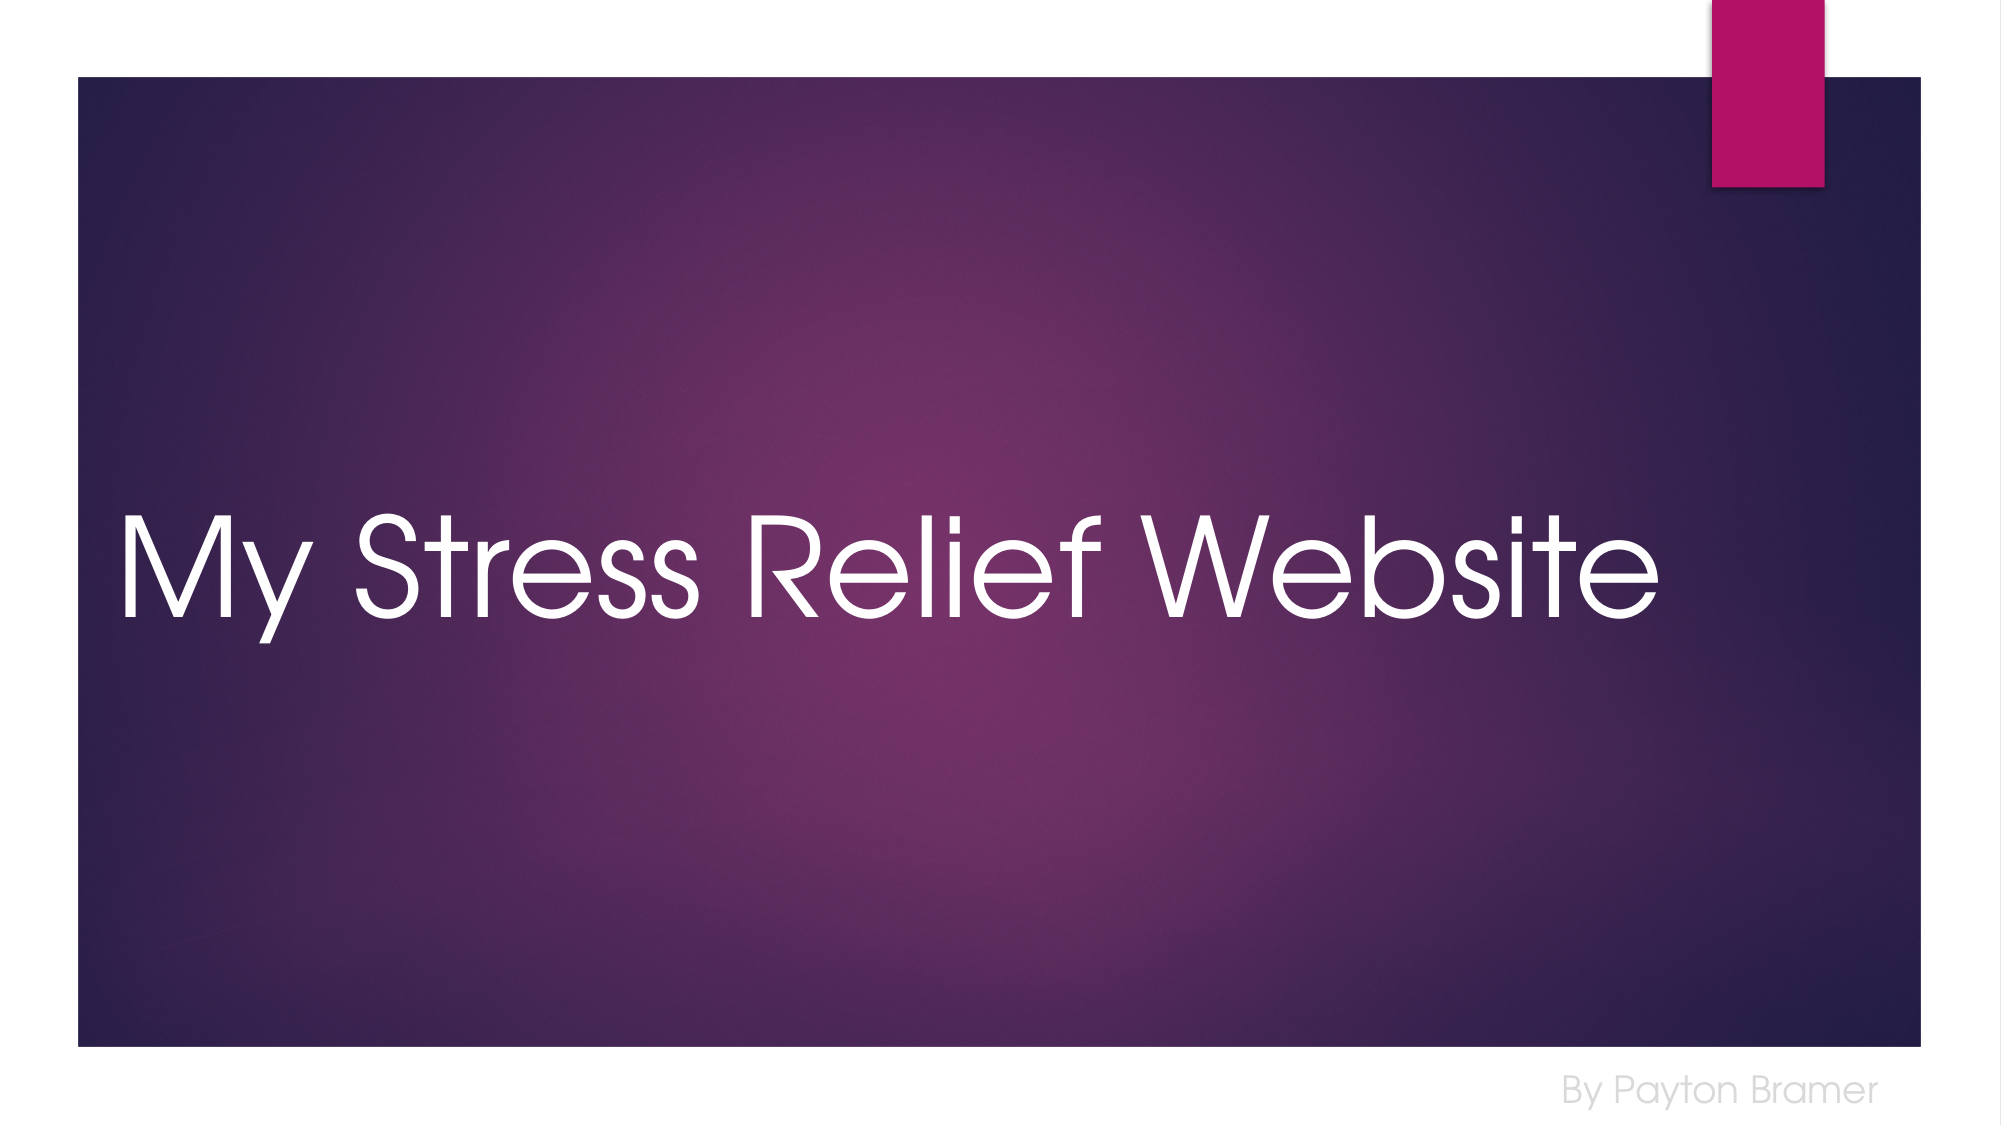

# My Stress Relief Website
By Payton Bramer